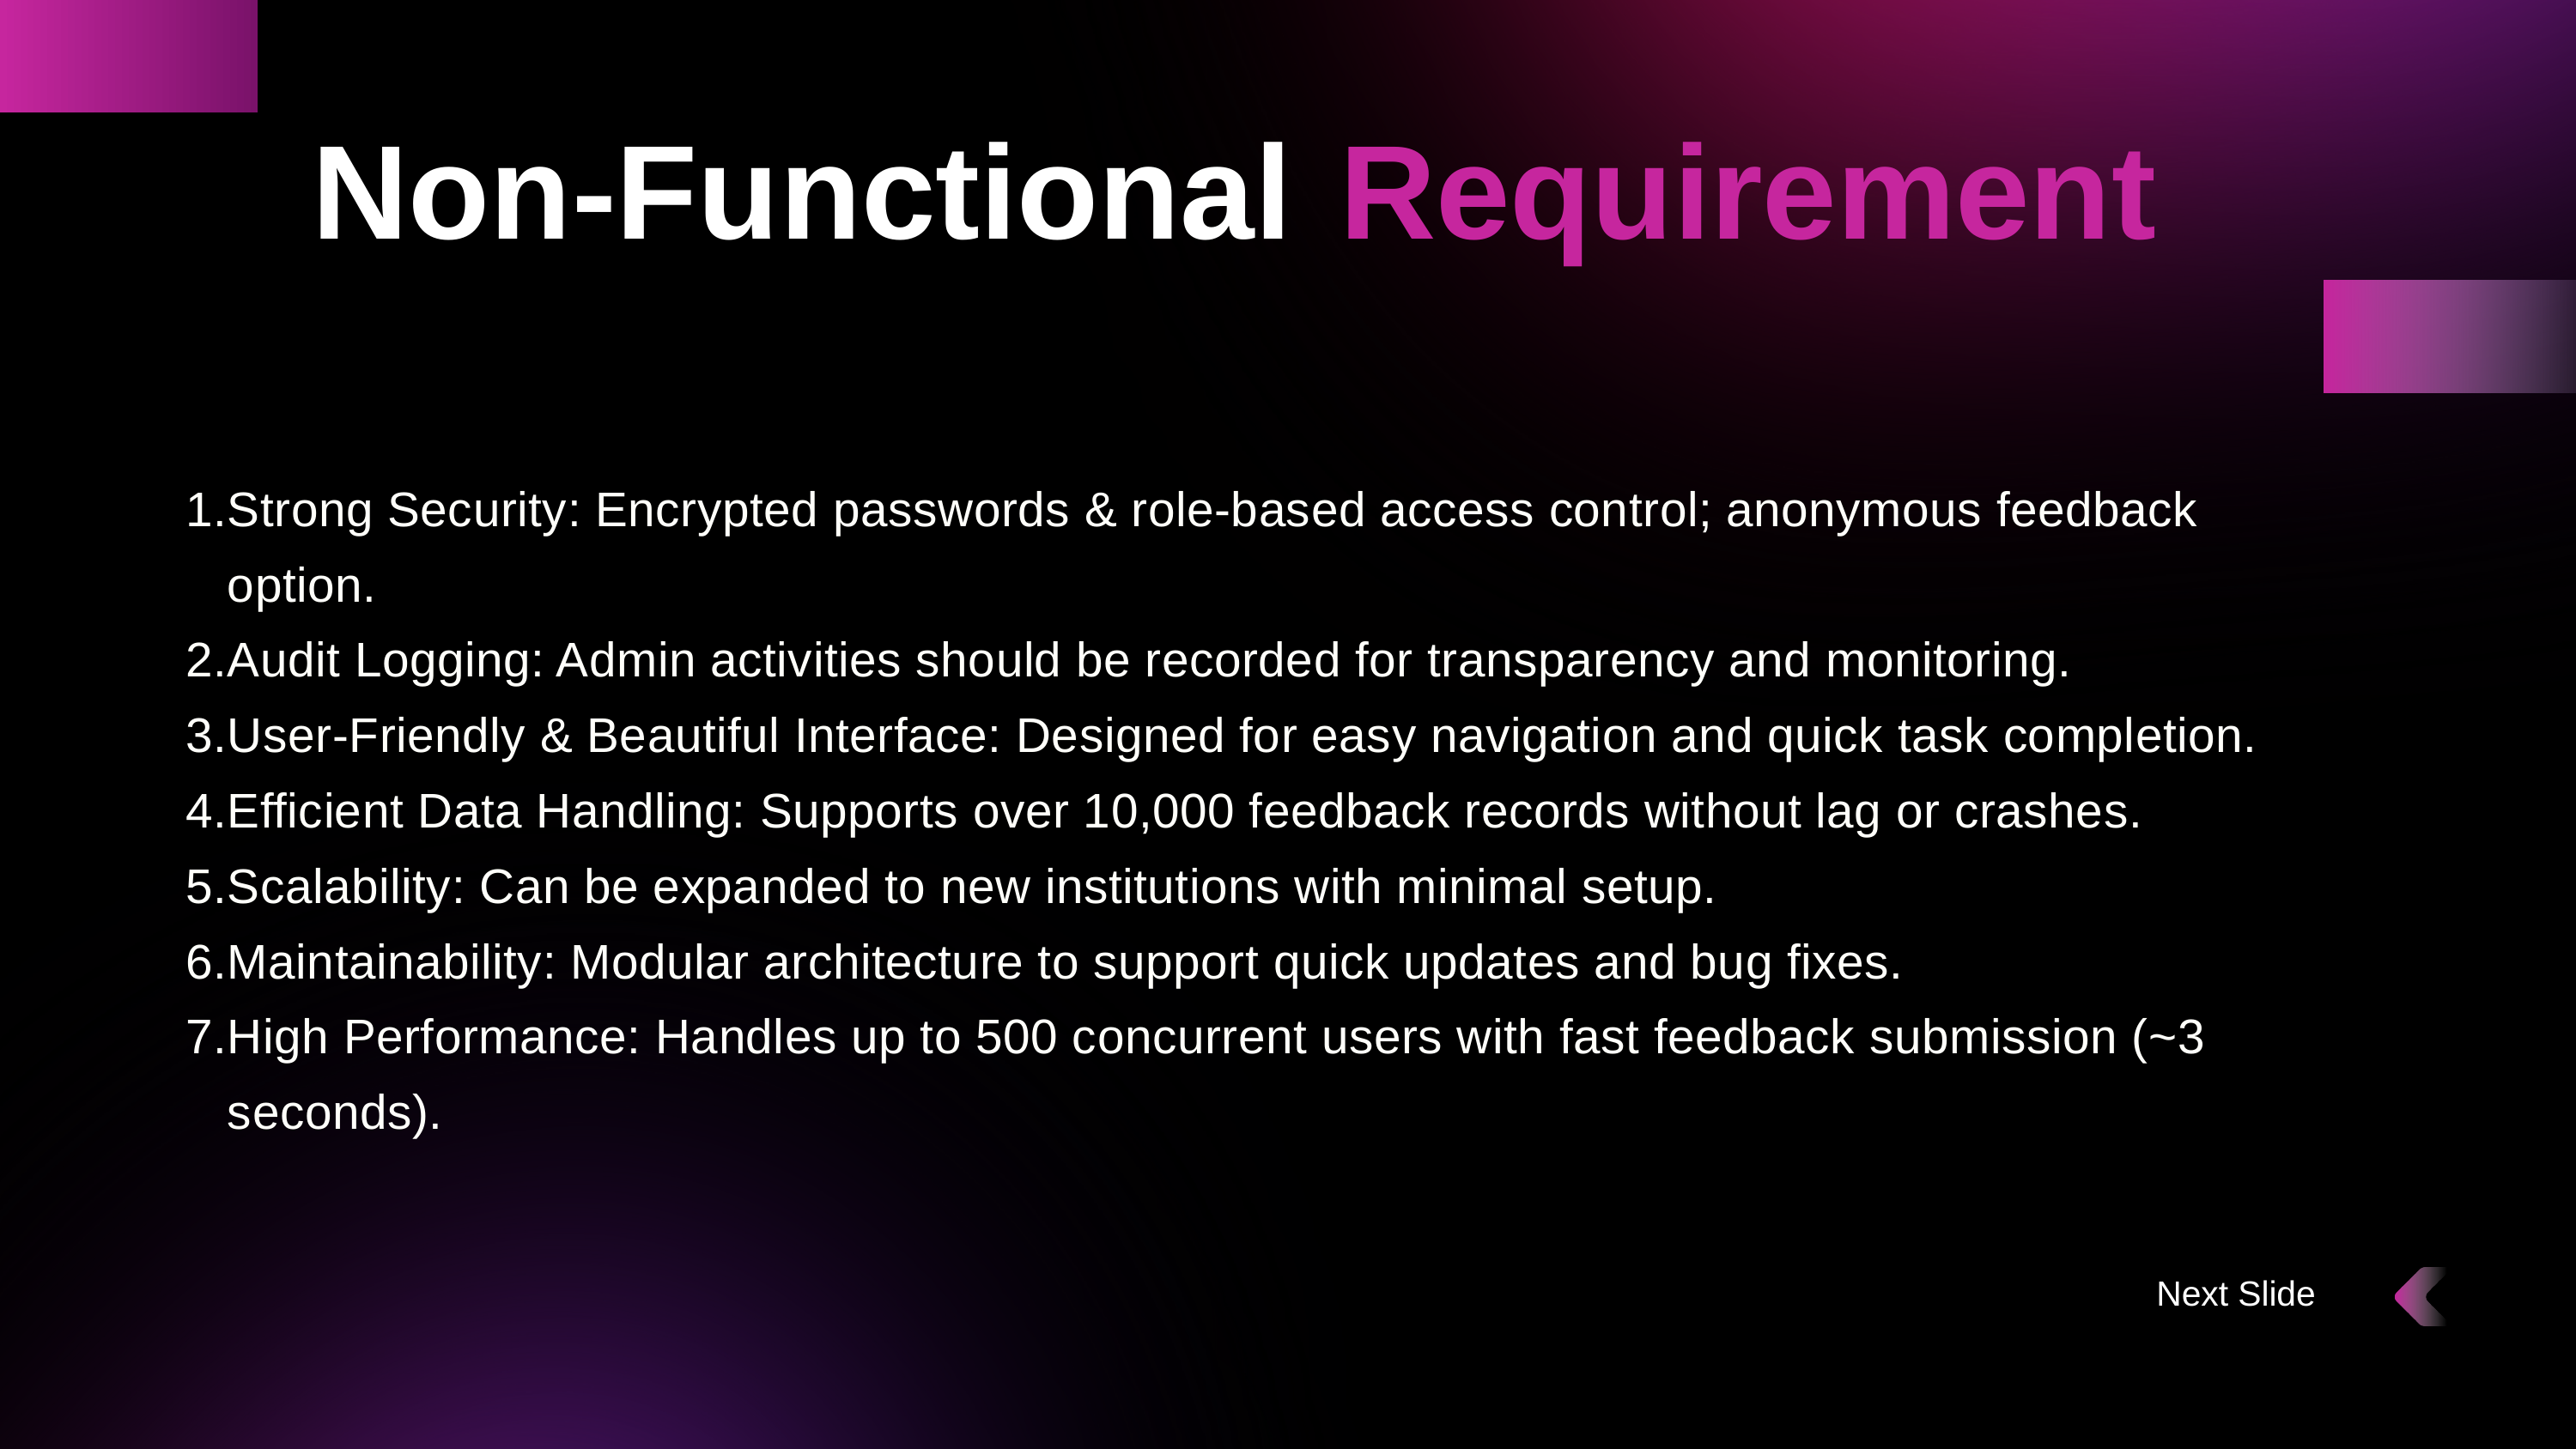

Non-Functional
Requirement

Strong Security: Encrypted passwords & role-based access control; anonymous feedback option.
Audit Logging: Admin activities should be recorded for transparency and monitoring.
User-Friendly & Beautiful Interface: Designed for easy navigation and quick task completion.
Efficient Data Handling: Supports over 10,000 feedback records without lag or crashes.
Scalability: Can be expanded to new institutions with minimal setup.
Maintainability: Modular architecture to support quick updates and bug fixes.
High Performance: Handles up to 500 concurrent users with fast feedback submission (~3 seconds).

Next Slide